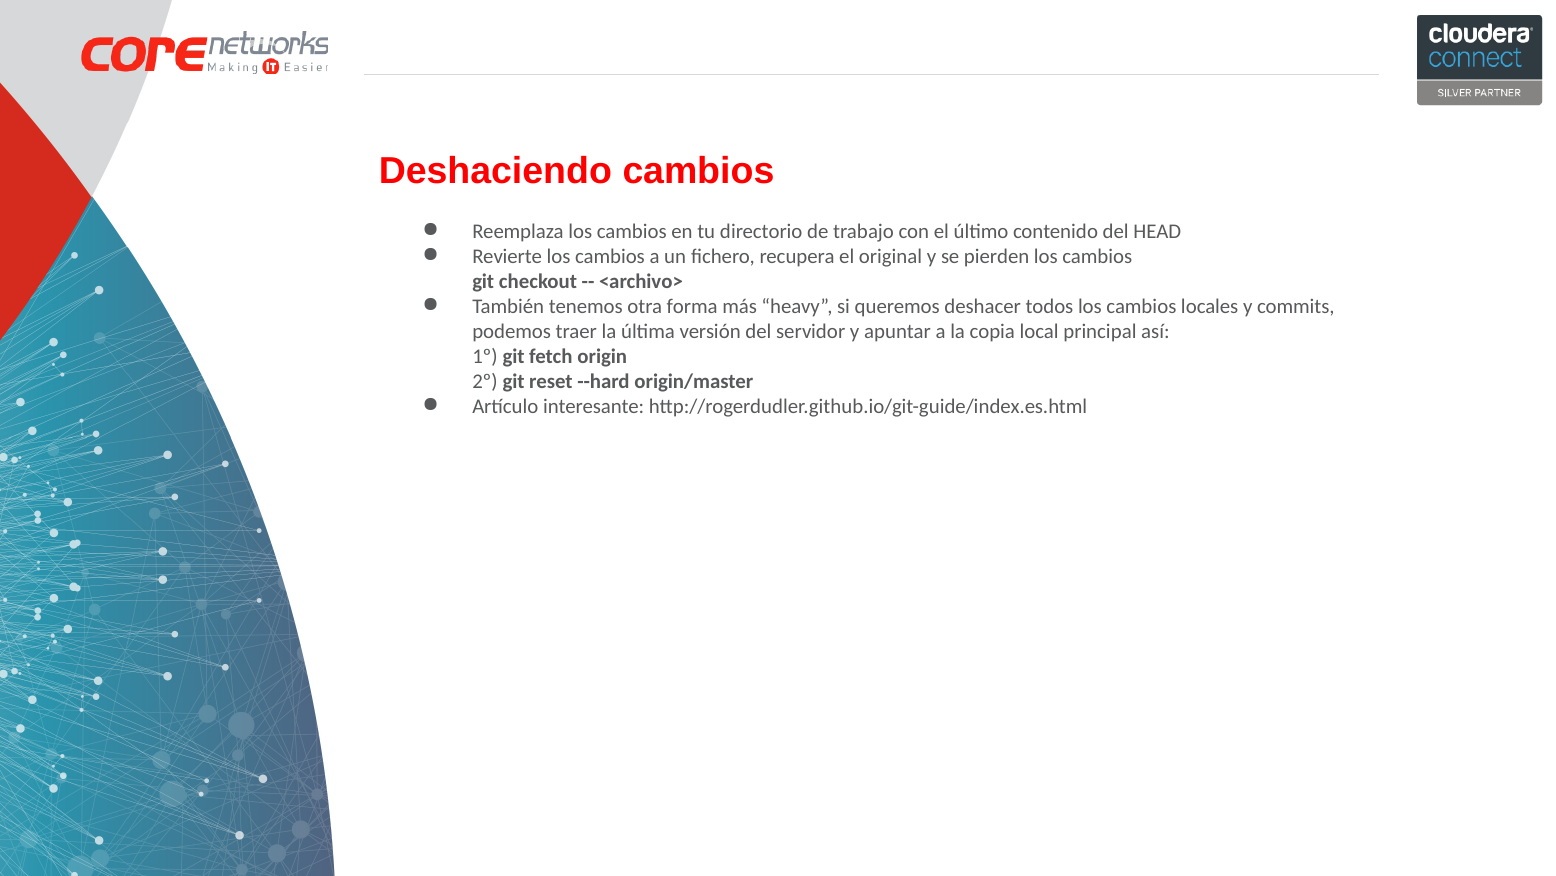

Deshaciendo cambios
Reemplaza los cambios en tu directorio de trabajo con el último contenido del HEAD
Revierte los cambios a un fichero, recupera el original y se pierden los cambios
git checkout -- <archivo>
También tenemos otra forma más “heavy”, si queremos deshacer todos los cambios locales y commits, podemos traer la última versión del servidor y apuntar a la copia local principal así:
1º) git fetch origin
2º) git reset --hard origin/master
Artículo interesante: http://rogerdudler.github.io/git-guide/index.es.html